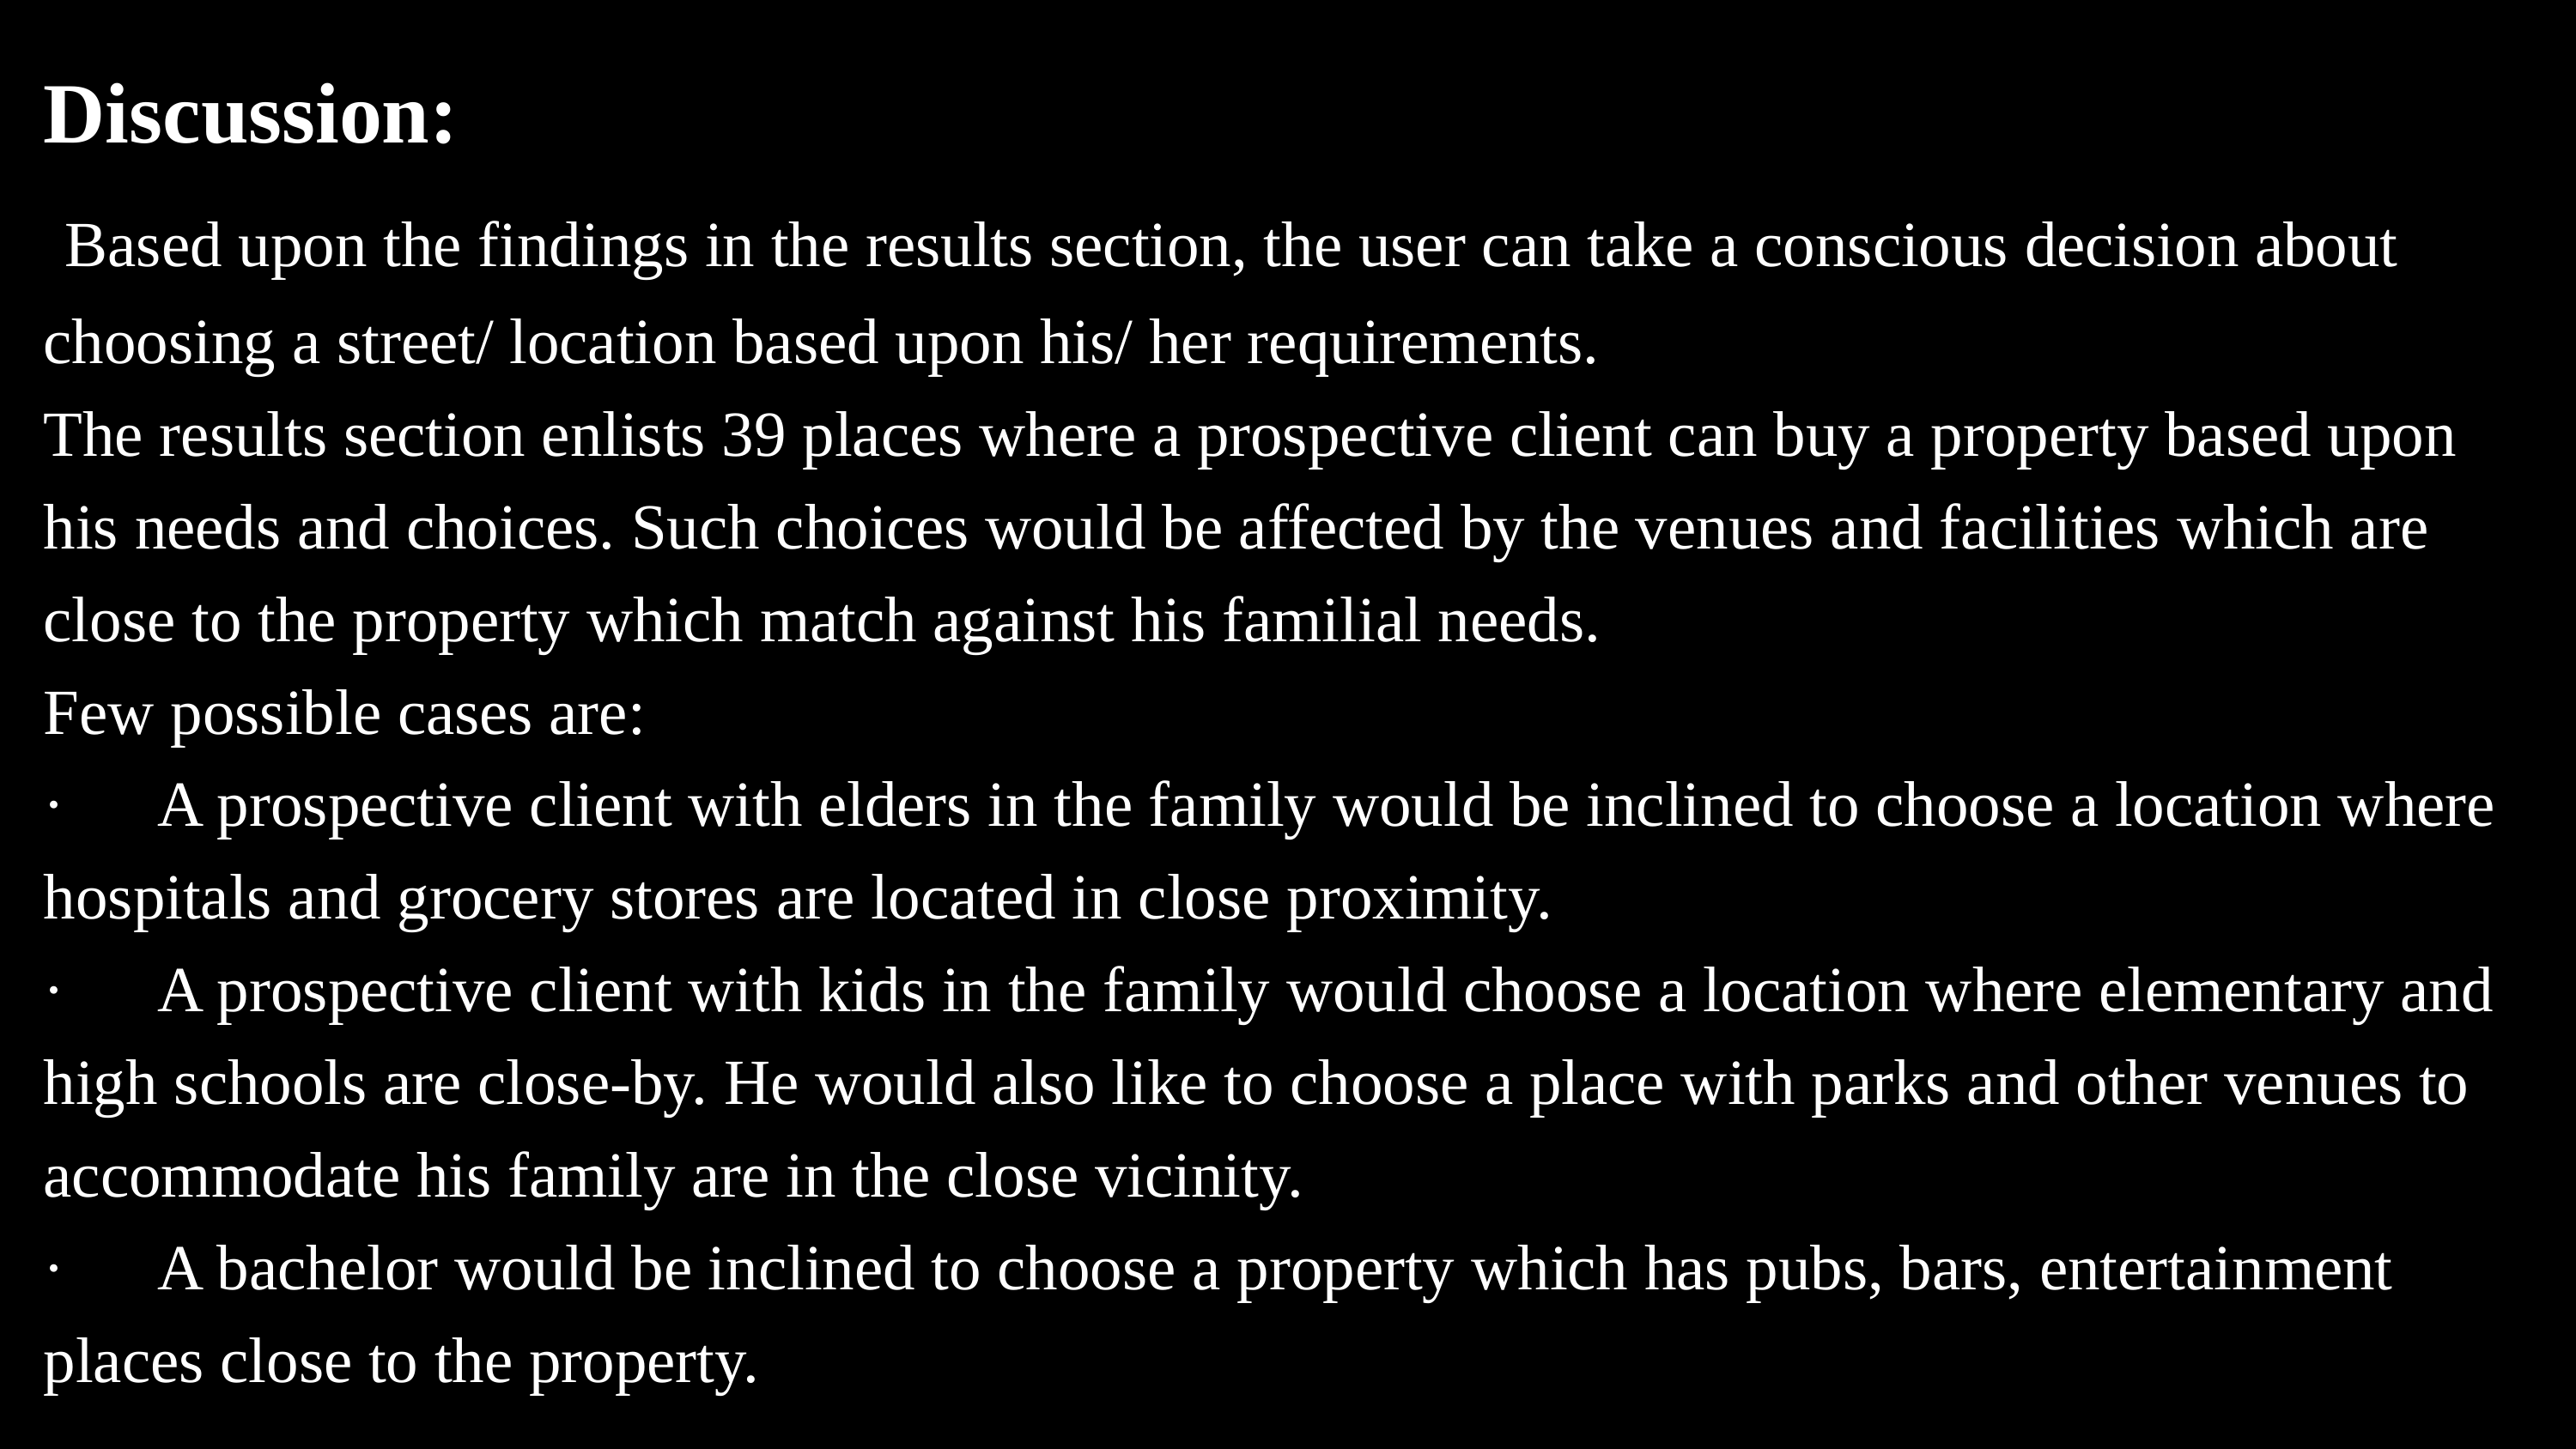

Discussion:
 Based upon the findings in the results section, the user can take a conscious decision about choosing a street/ location based upon his/ her requirements.
The results section enlists 39 places where a prospective client can buy a property based upon his needs and choices. Such choices would be affected by the venues and facilities which are close to the property which match against his familial needs.
Few possible cases are:
·      A prospective client with elders in the family would be inclined to choose a location where hospitals and grocery stores are located in close proximity.
·      A prospective client with kids in the family would choose a location where elementary and high schools are close-by. He would also like to choose a place with parks and other venues to accommodate his family are in the close vicinity.
·      A bachelor would be inclined to choose a property which has pubs, bars, entertainment places close to the property.